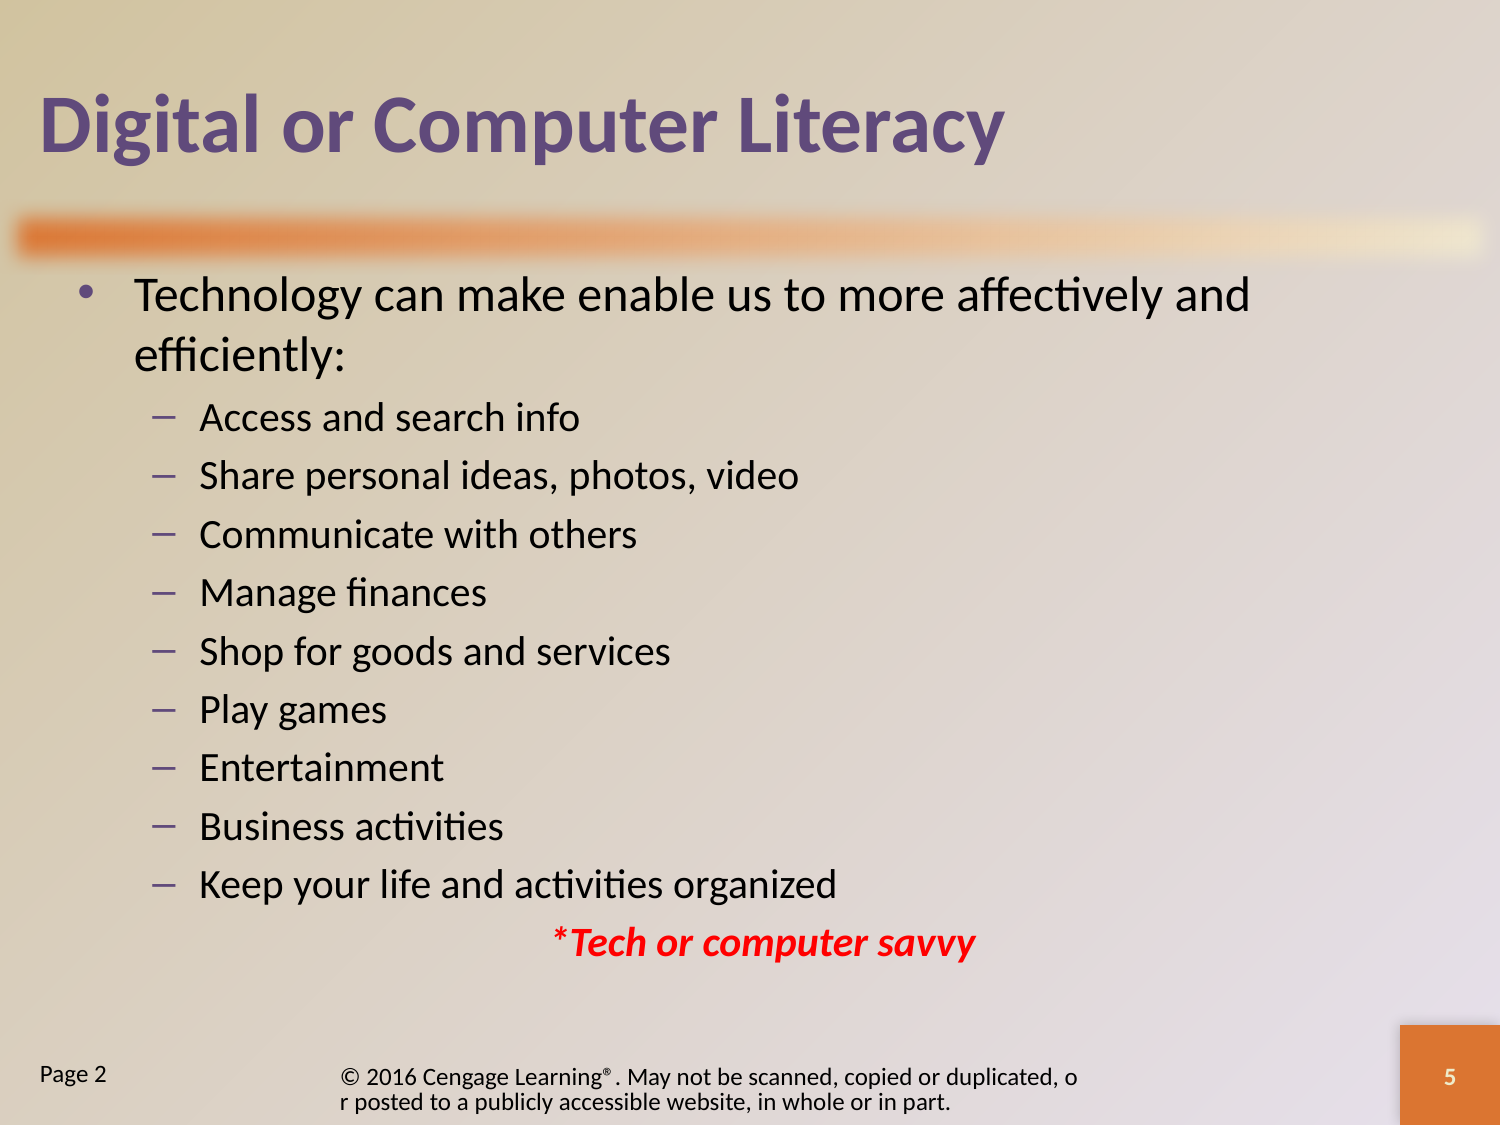

# Digital or Computer Literacy
Technology can make enable us to more affectively and efficiently:
Access and search info
Share personal ideas, photos, video
Communicate with others
Manage finances
Shop for goods and services
Play games
Entertainment
Business activities
Keep your life and activities organized
*Tech or computer savvy

© 2016 Cengage Learning®. May not be scanned, copied or duplicated, or posted to a publicly accessible website, in whole or in part.
Page 2